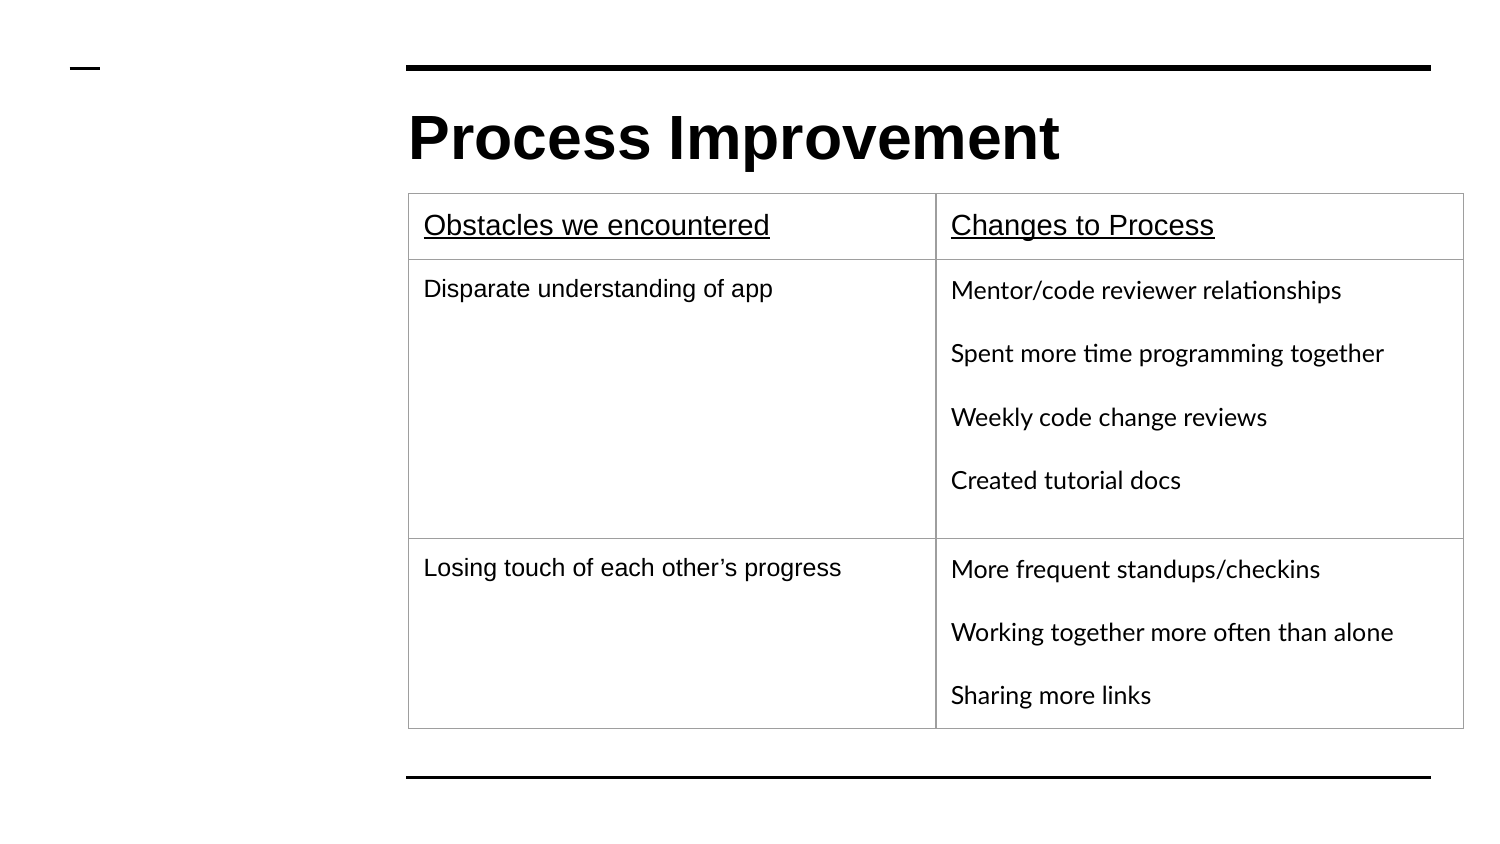

# Process Improvement
| Obstacles we encountered | Changes to Process |
| --- | --- |
| Disparate understanding of app | Mentor/code reviewer relationships Spent more time programming together Weekly code change reviews Created tutorial docs |
| Losing touch of each other’s progress | More frequent standups/checkins Working together more often than alone Sharing more links |